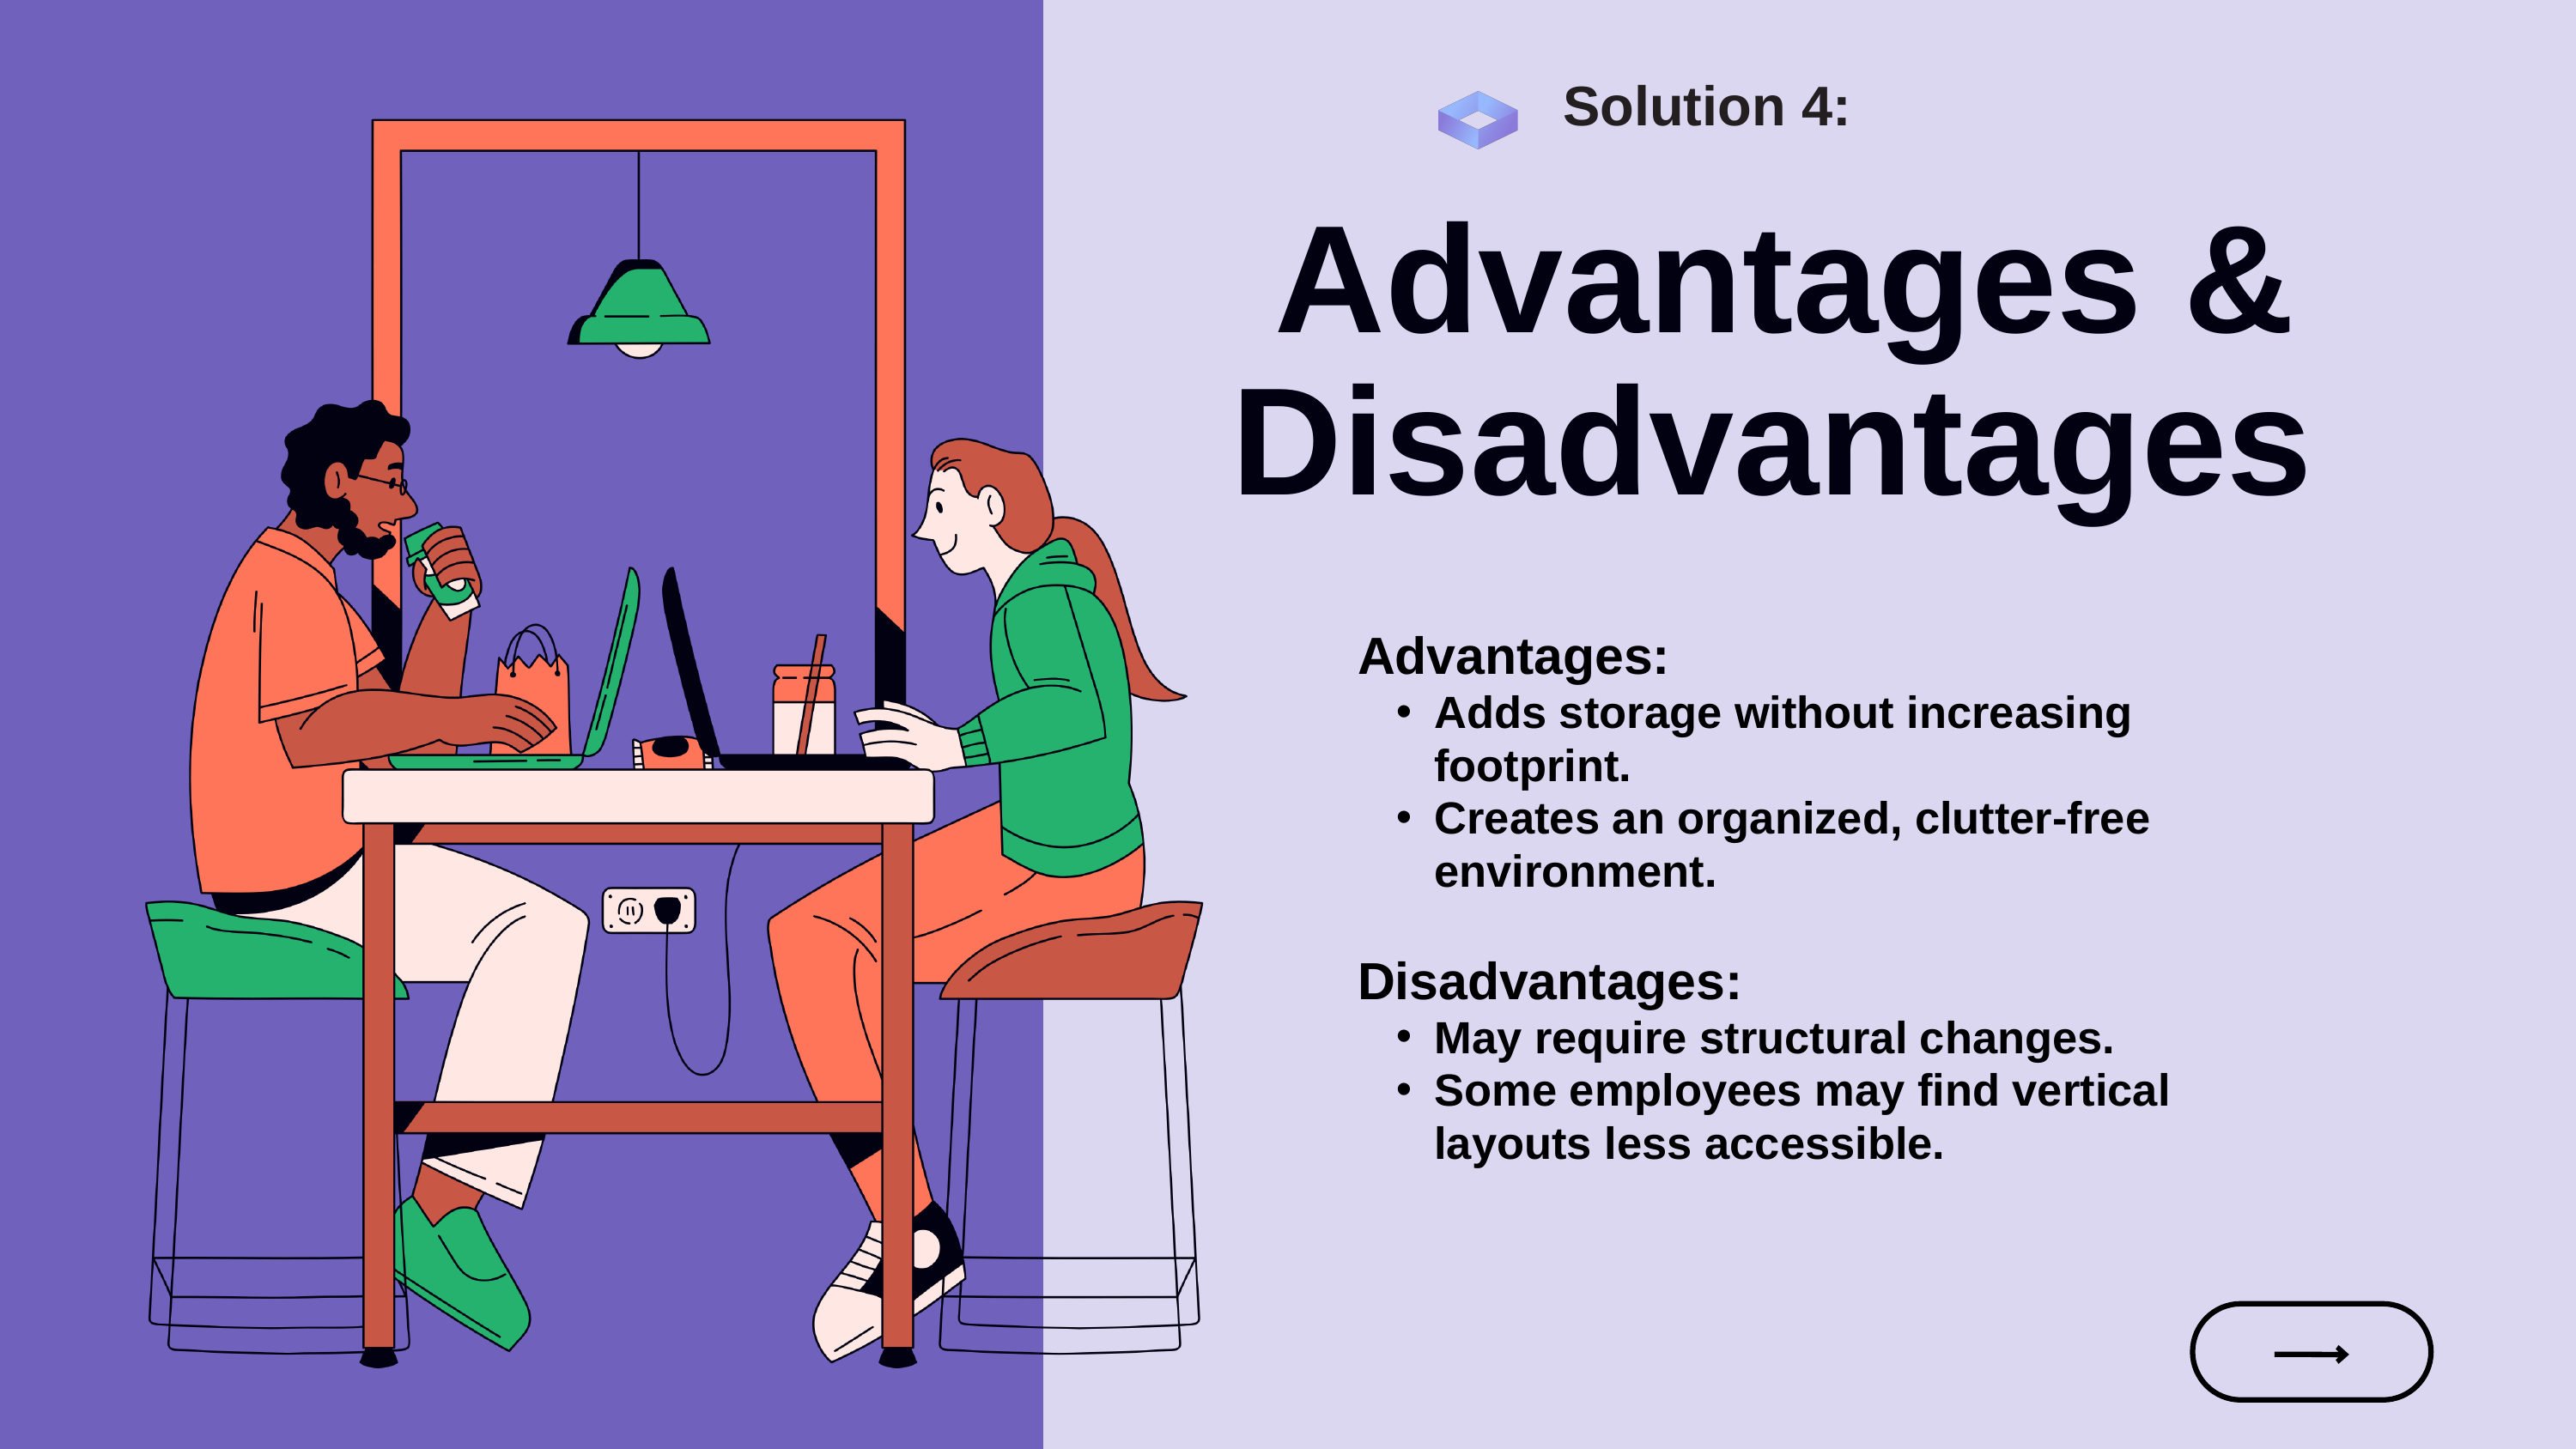

Solution 4:

 Advantages & Disadvantages
Advantages:
Adds storage without increasing footprint.
Creates an organized, clutter-free environment.

Disadvantages:
May require structural changes.
Some employees may find vertical layouts less accessible.